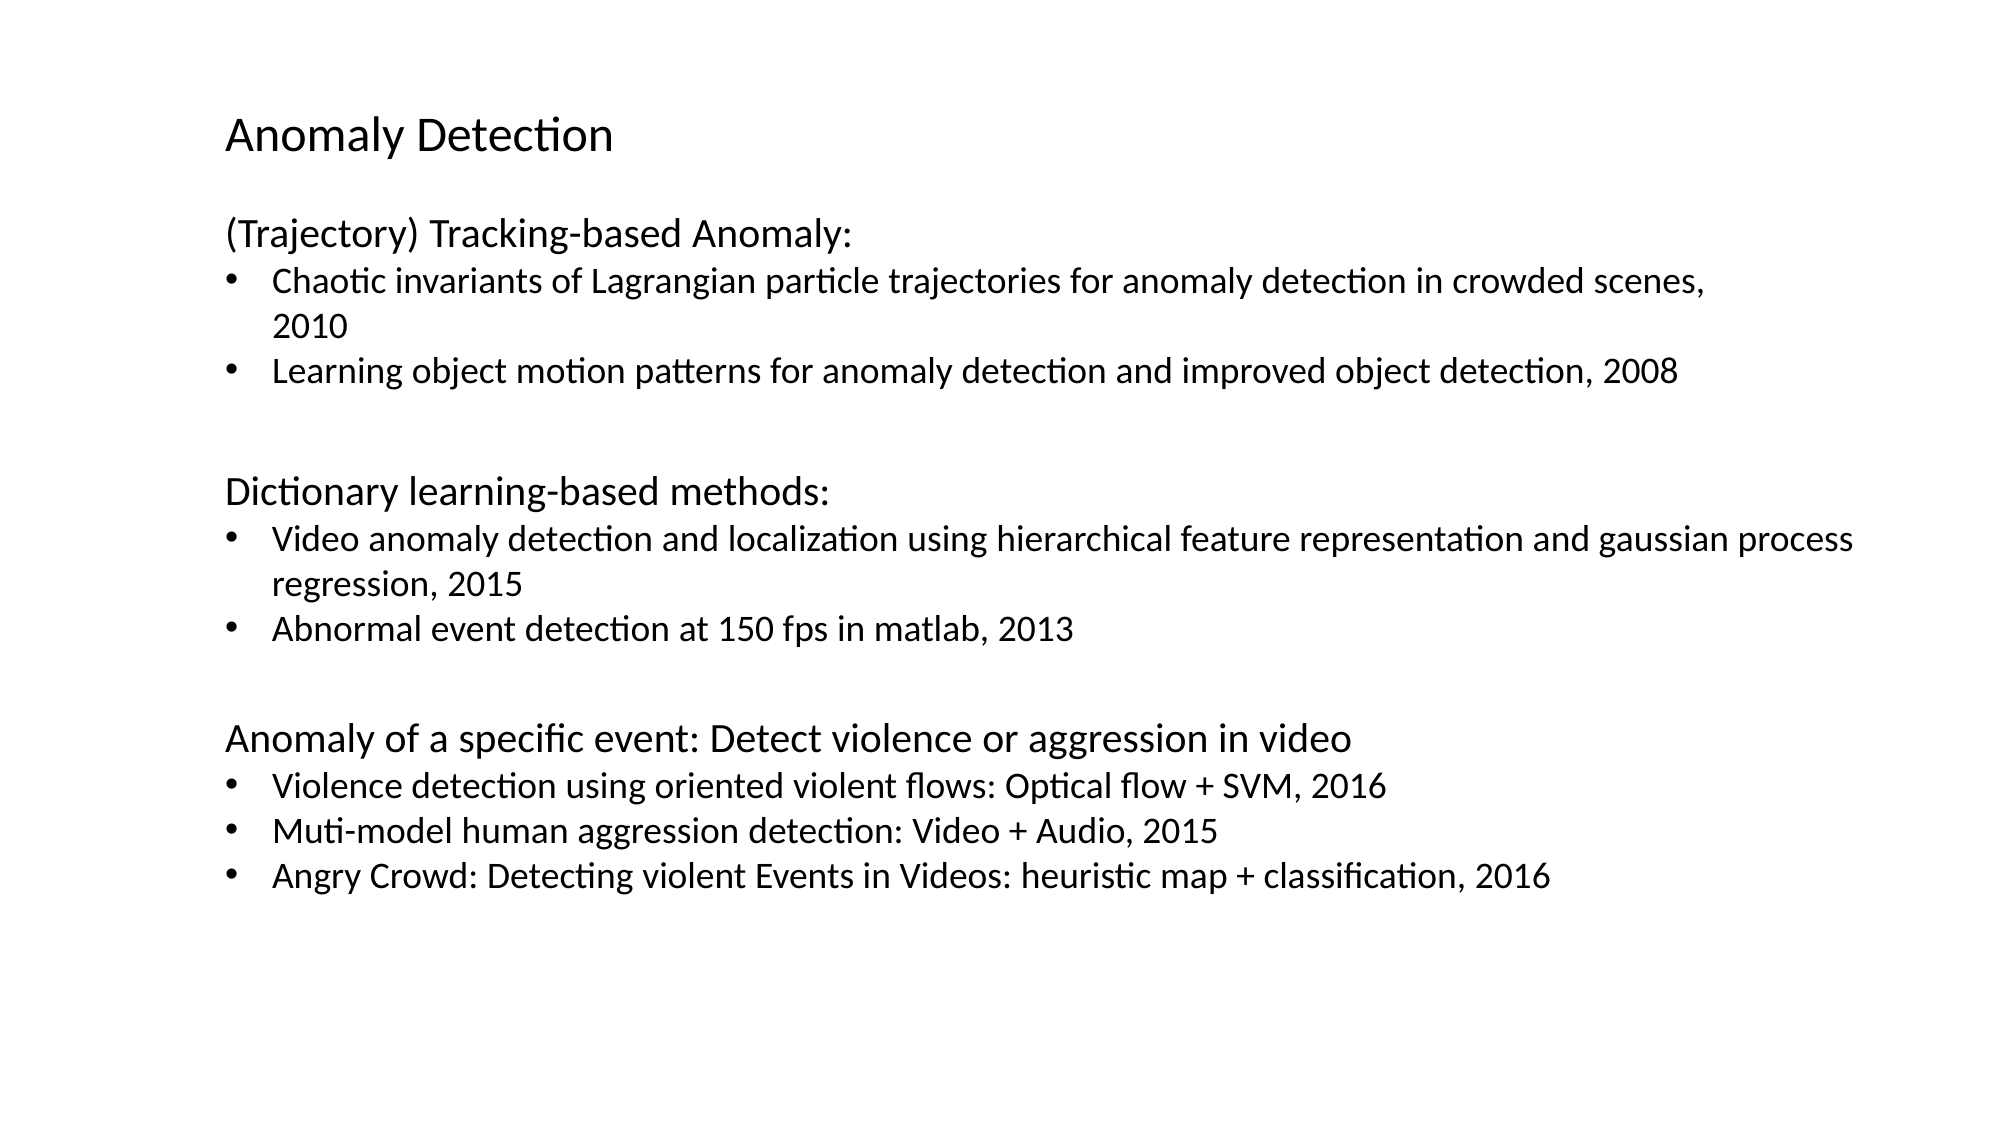

Anomaly Detection

(Trajectory) Tracking-based Anomaly:
Chaotic invariants of Lagrangian particle trajectories for anomaly detection in crowded scenes, 2010
Learning object motion patterns for anomaly detection and improved object detection, 2008

Dictionary learning-based methods:
Video anomaly detection and localization using hierarchical feature representation and gaussian process regression, 2015
Abnormal event detection at 150 fps in matlab, 2013

Anomaly of a specific event: Detect violence or aggression in video
Violence detection using oriented violent flows: Optical flow + SVM, 2016
Muti-model human aggression detection: Video + Audio, 2015
Angry Crowd: Detecting violent Events in Videos: heuristic map + classification, 2016